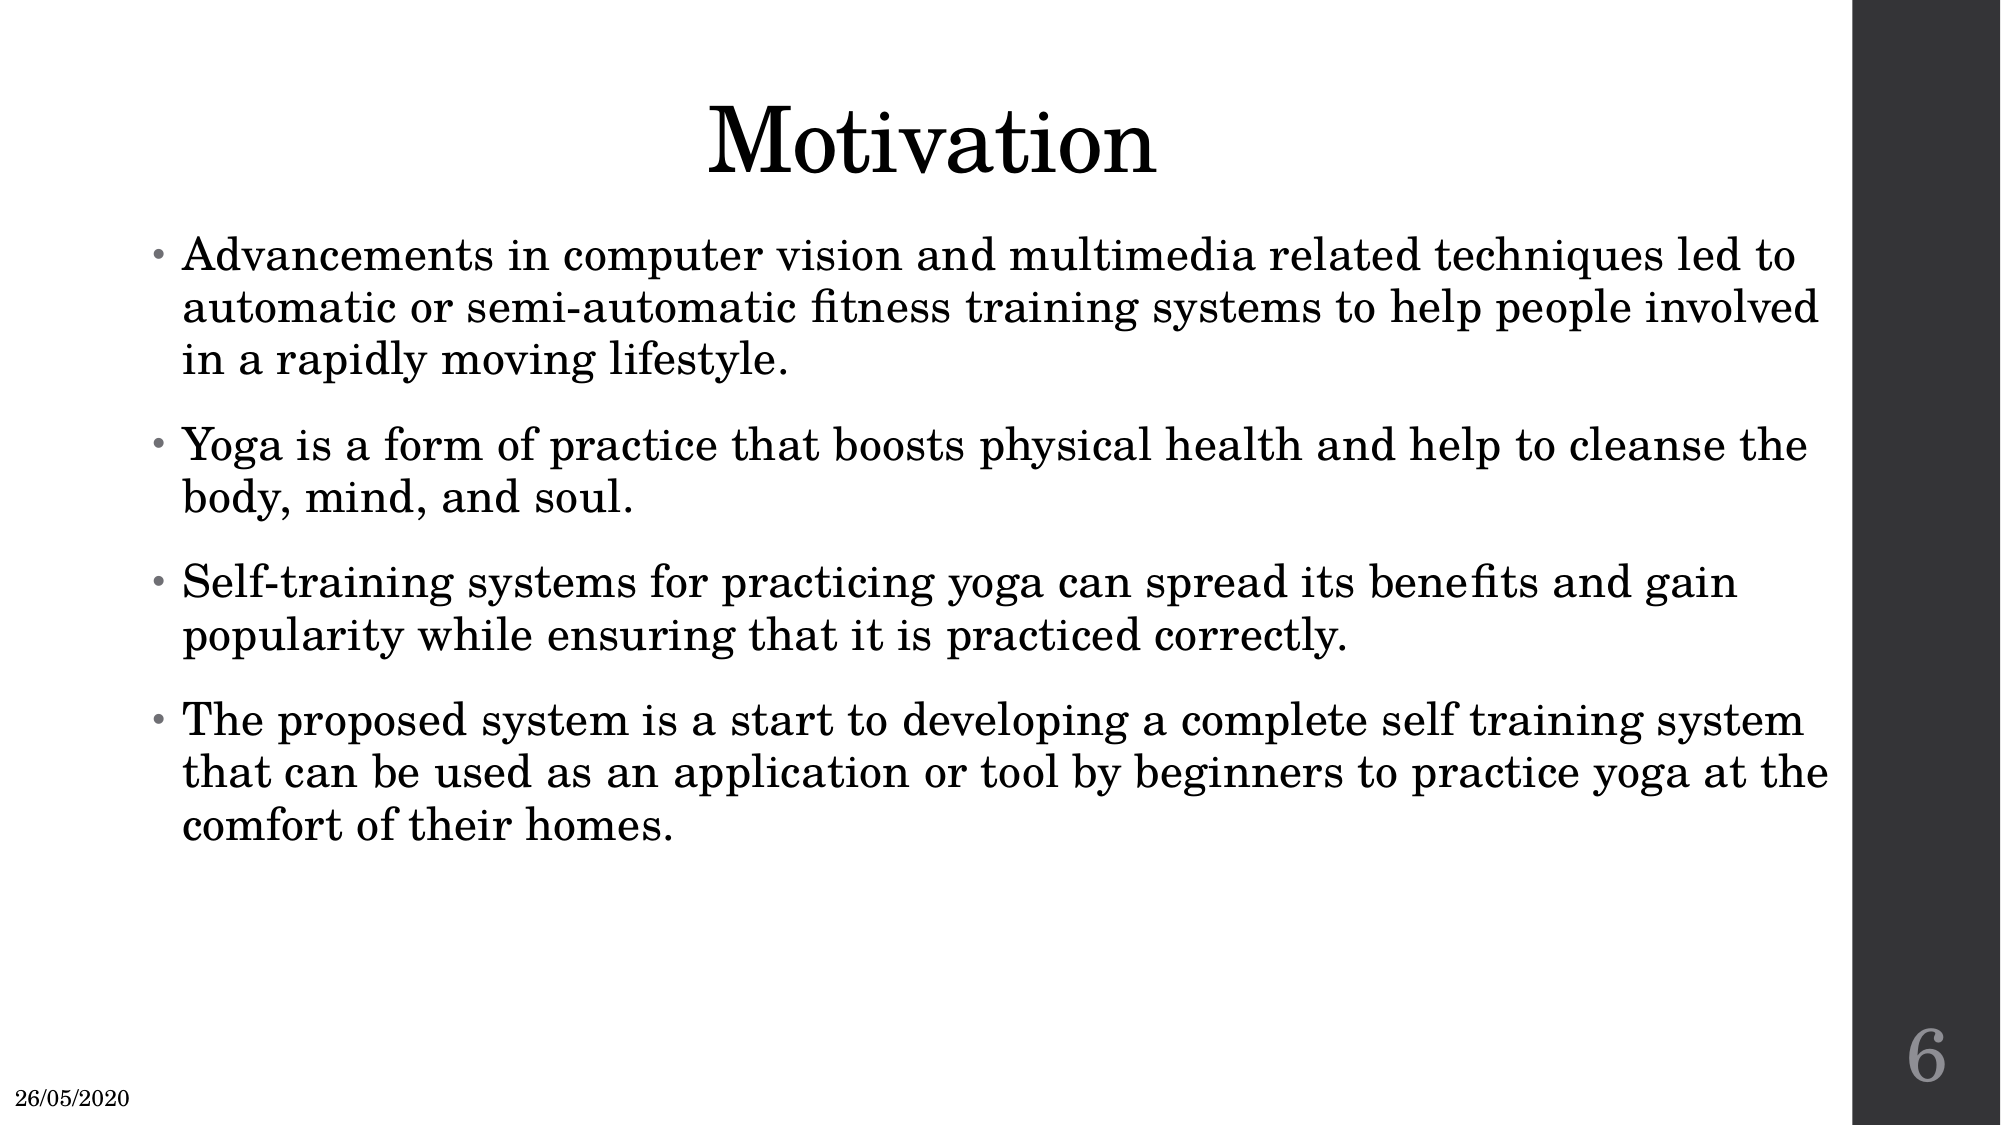

# Motivation
Advancements in computer vision and multimedia related techniques led to automatic or semi-automatic ﬁtness training systems to help people involved in a rapidly moving lifestyle.
Yoga is a form of practice that boosts physical health and help to cleanse the body, mind, and soul.
Self-training systems for practicing yoga can spread its beneﬁts and gain popularity while ensuring that it is practiced correctly.
The proposed system is a start to developing a complete self training system that can be used as an application or tool by beginners to practice yoga at the comfort of their homes.

6
26/05/2020